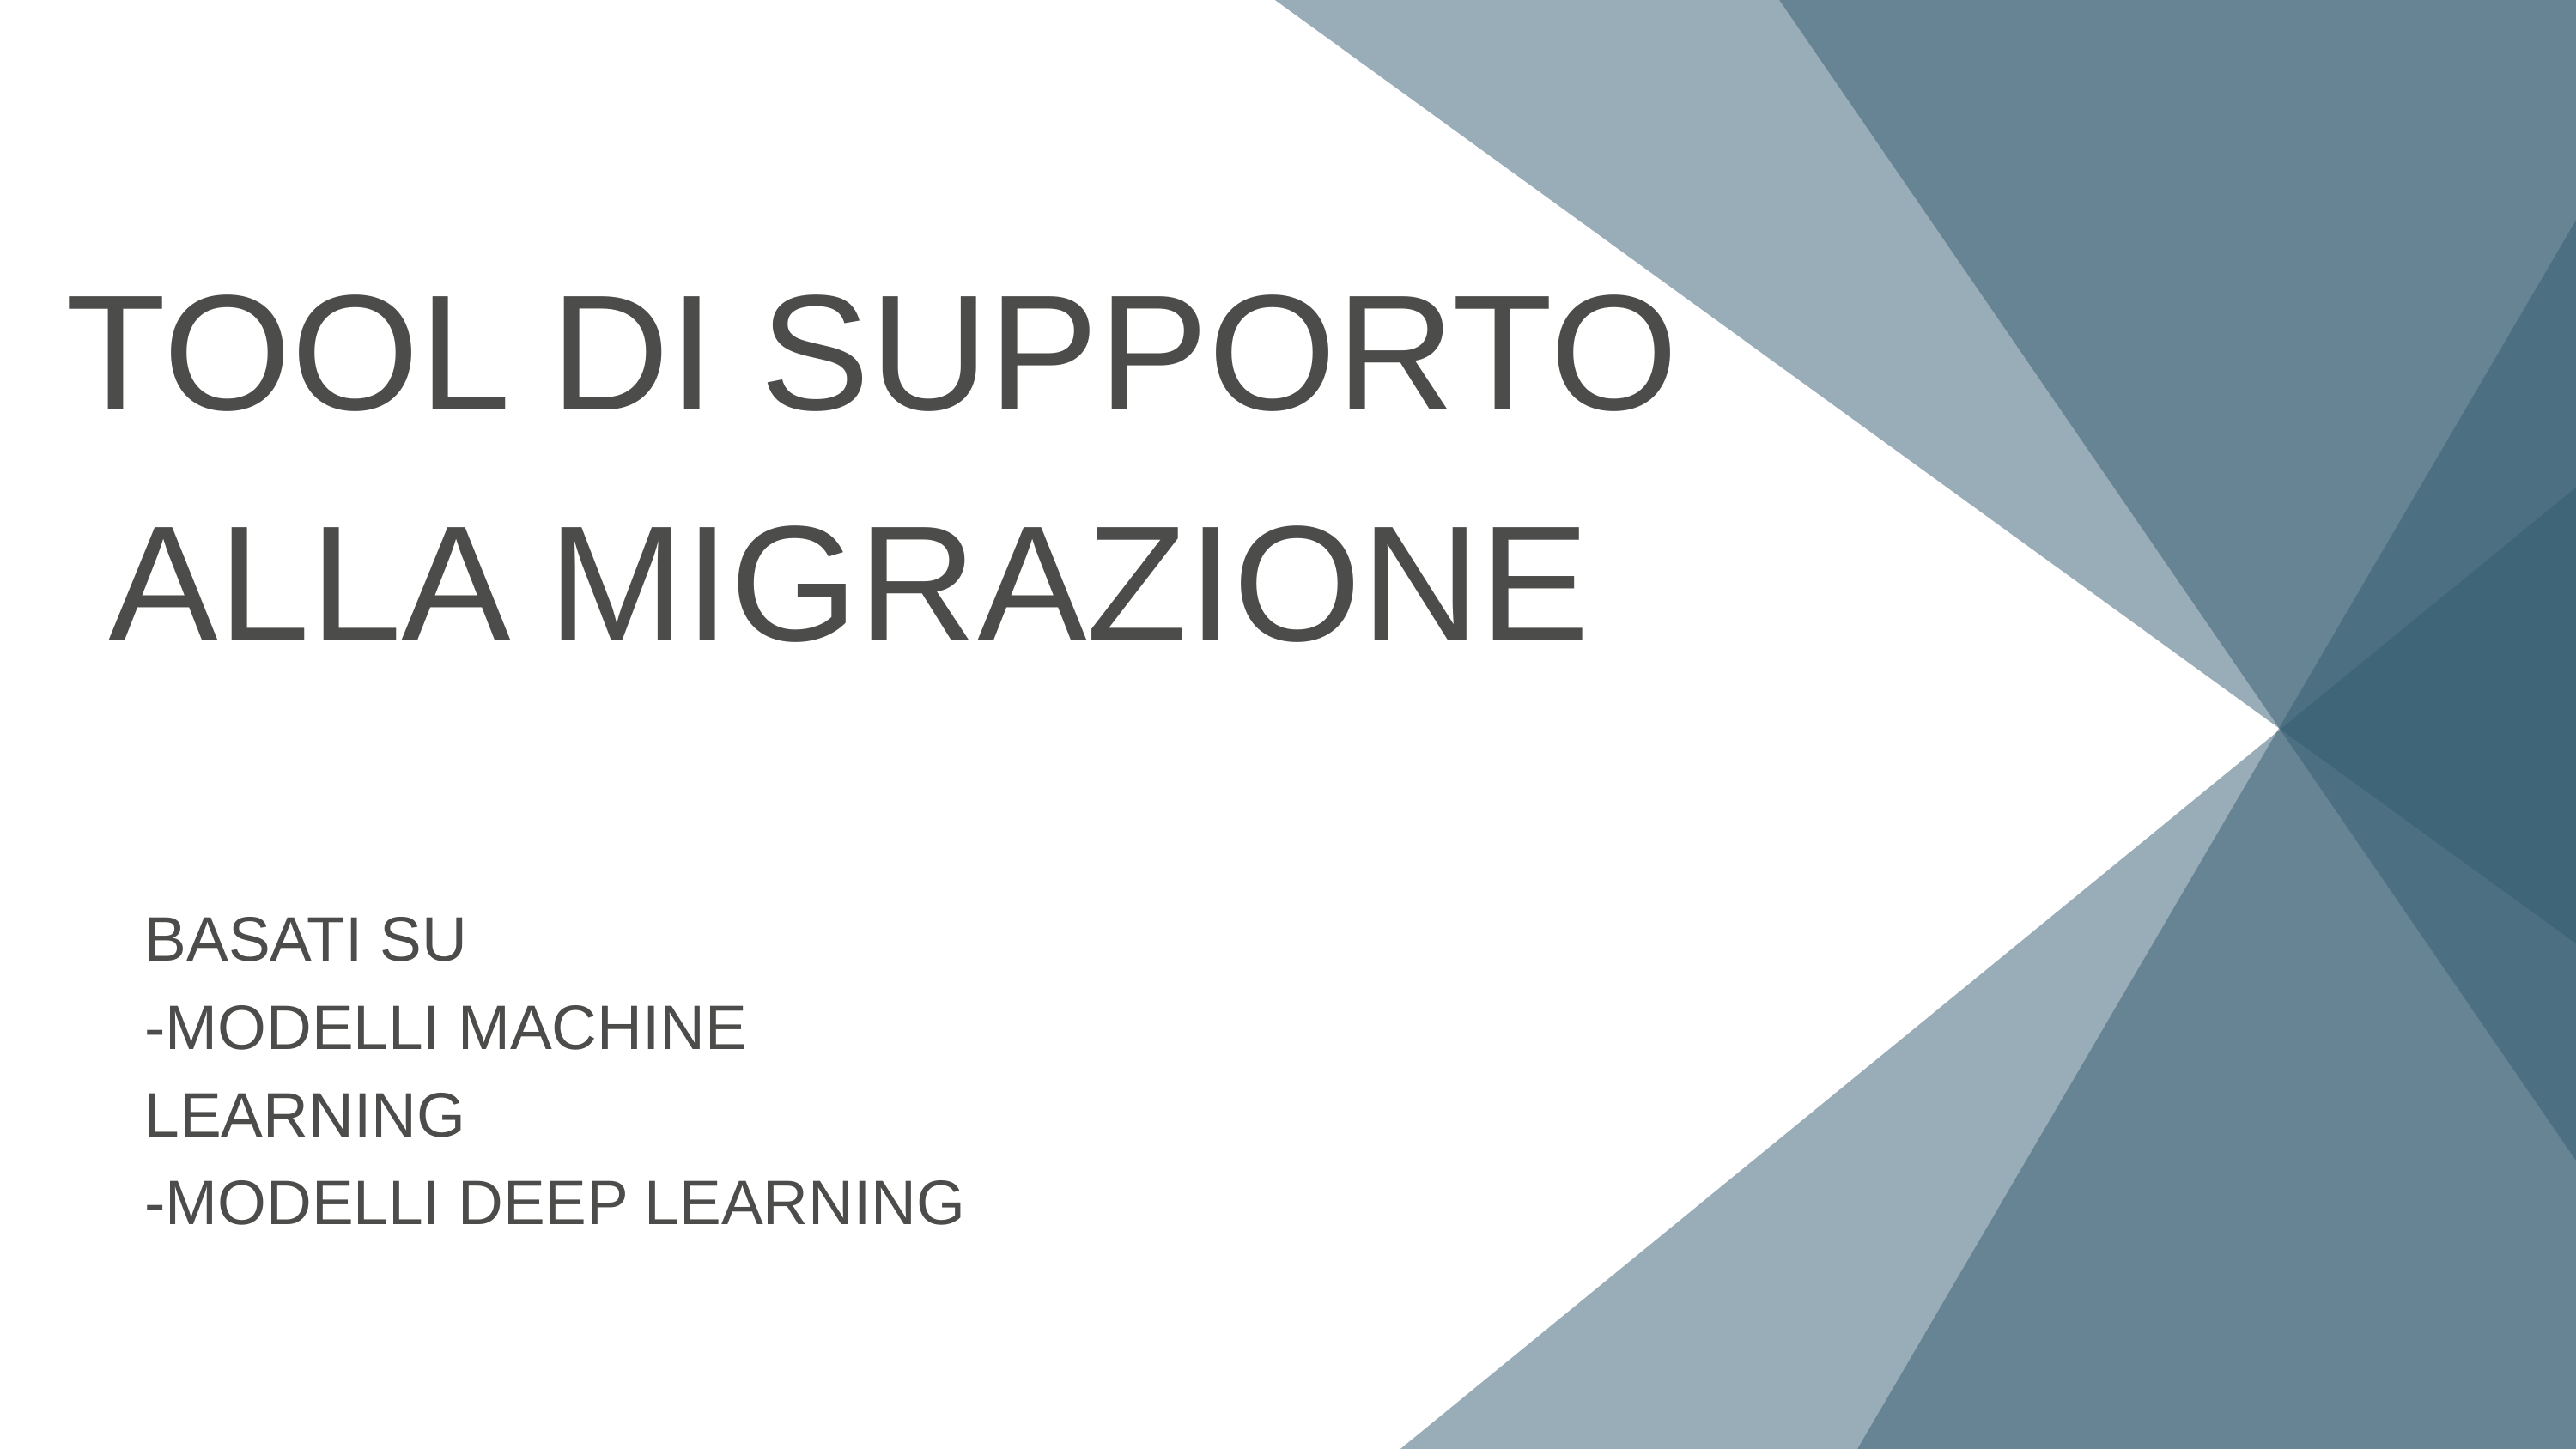

TOOL DI SUPPORTO ALLA MIGRAZIONE
BASATI SU
-MODELLI MACHINE LEARNING
-MODELLI DEEP LEARNING